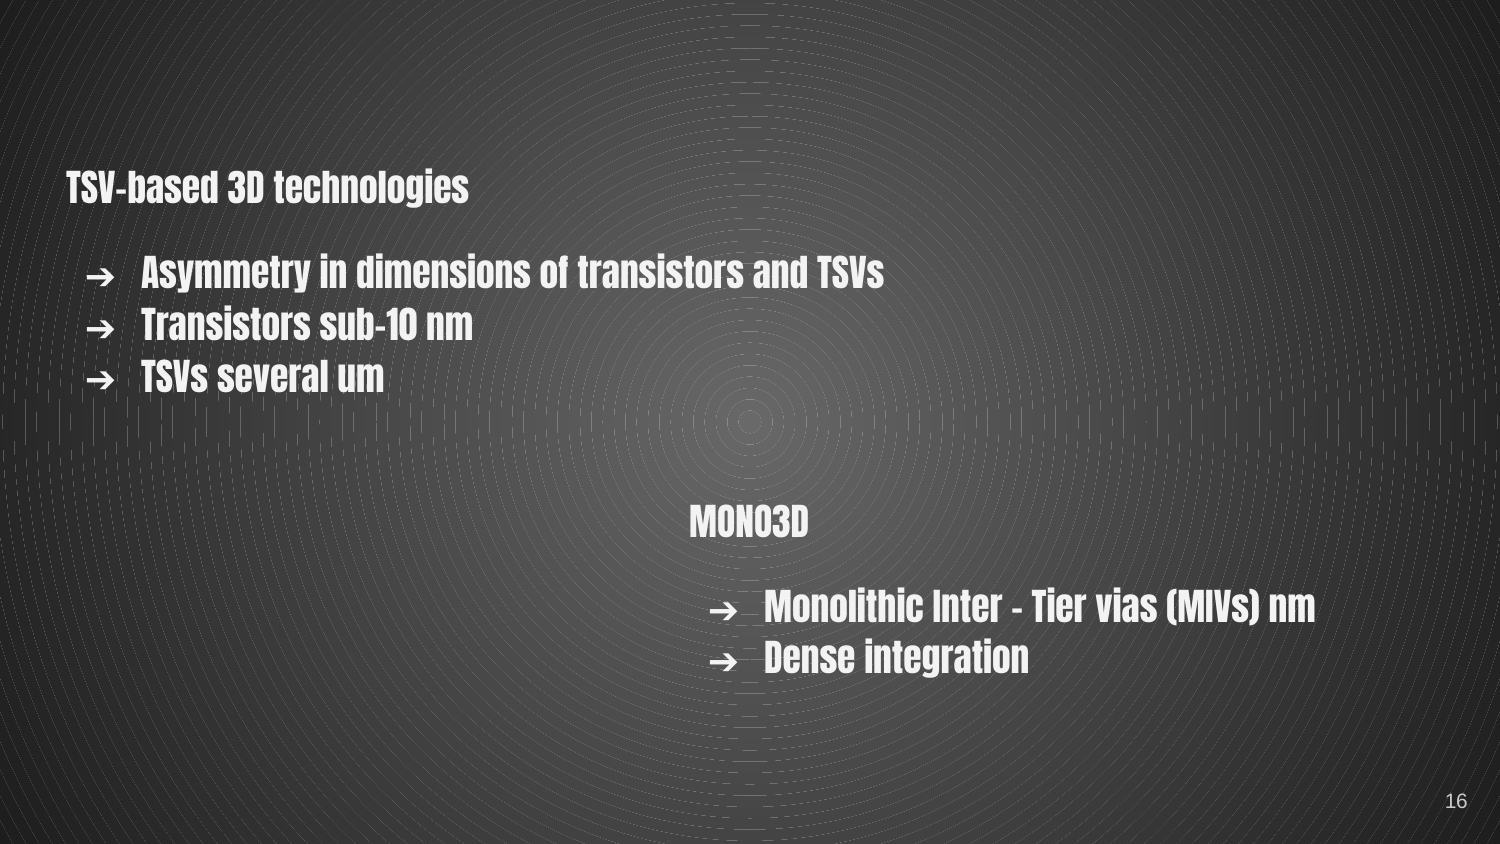

TSV-based 3D technologies
Asymmetry in dimensions of transistors and TSVs
Transistors sub-10 nm
TSVs several um

MONO3D
Monolithic Inter - Tier vias (MIVs) nm
Dense integration

16